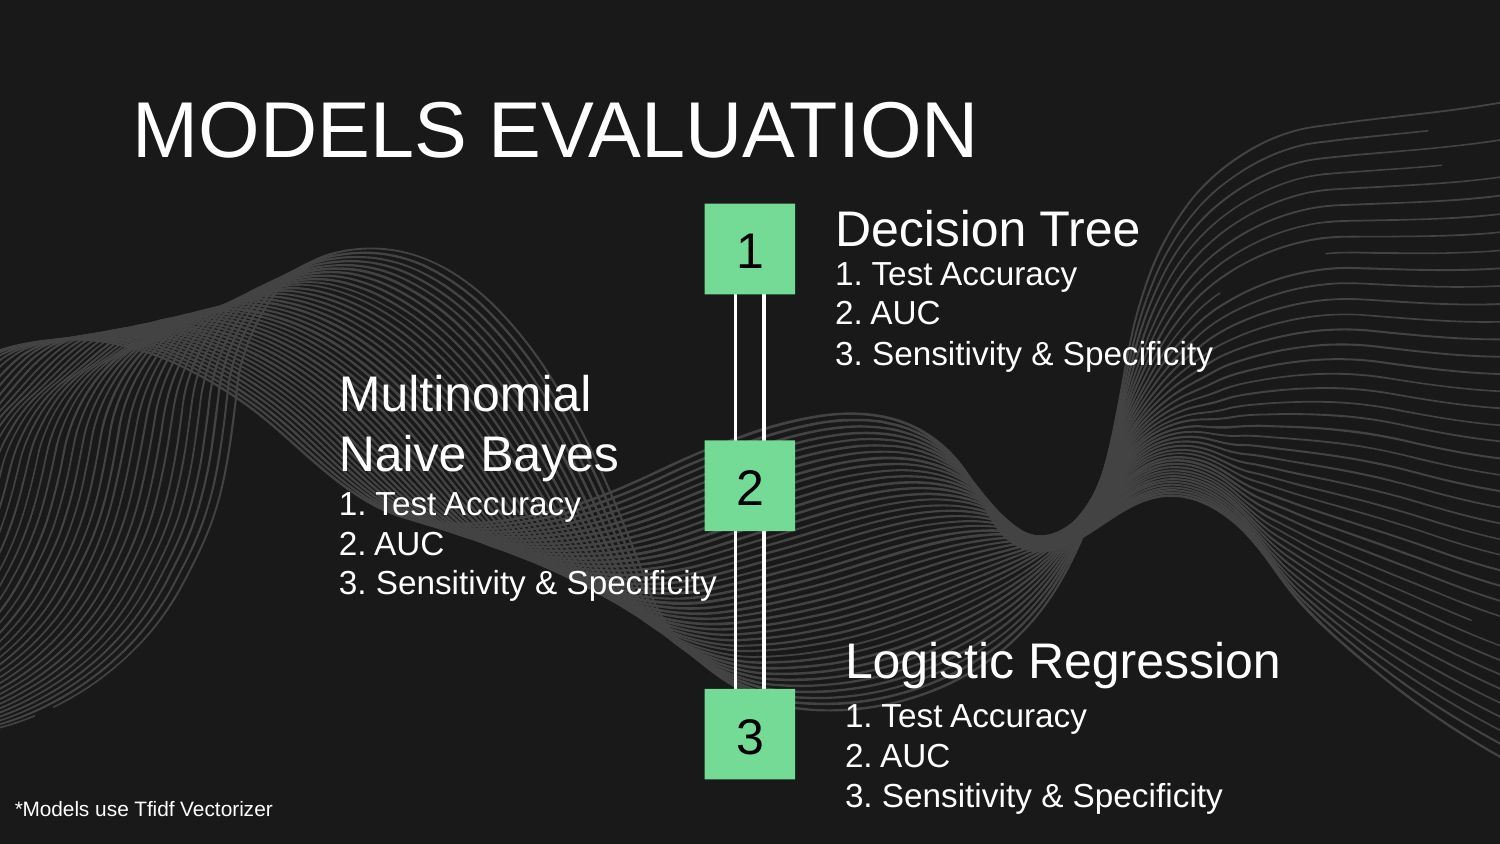

# MODELS EVALUATION
1
Decision Tree

1. Test Accuracy
2. AUC
3. Sensitivity & Specificity
Multinomial Naive Bayes
2
1. Test Accuracy
2. AUC
3. Sensitivity & Specificity
Logistic Regression
3
1. Test Accuracy
2. AUC
3. Sensitivity & Specificity
*Models use Tfidf Vectorizer